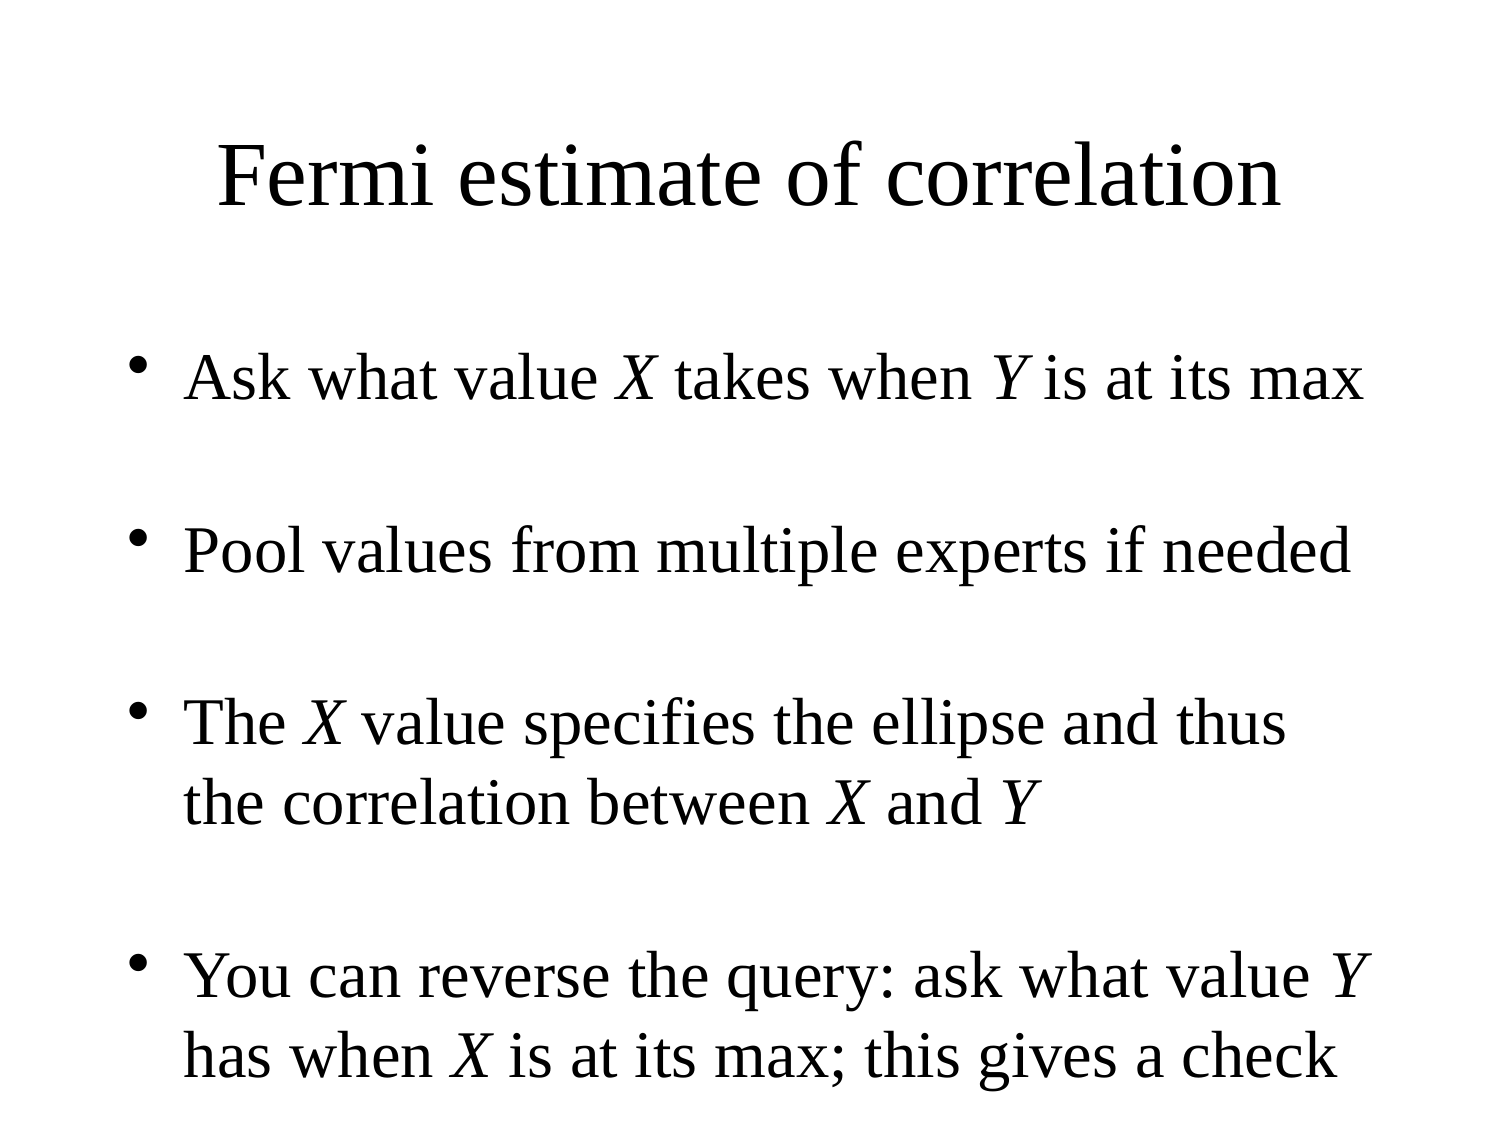

# Fermi estimate of correlation
Ask what value X takes when Y is at its max

Pool values from multiple experts if needed

The X value specifies the ellipse and thus the correlation between X and Y

You can reverse the query: ask what value Y has when X is at its max; this gives a check